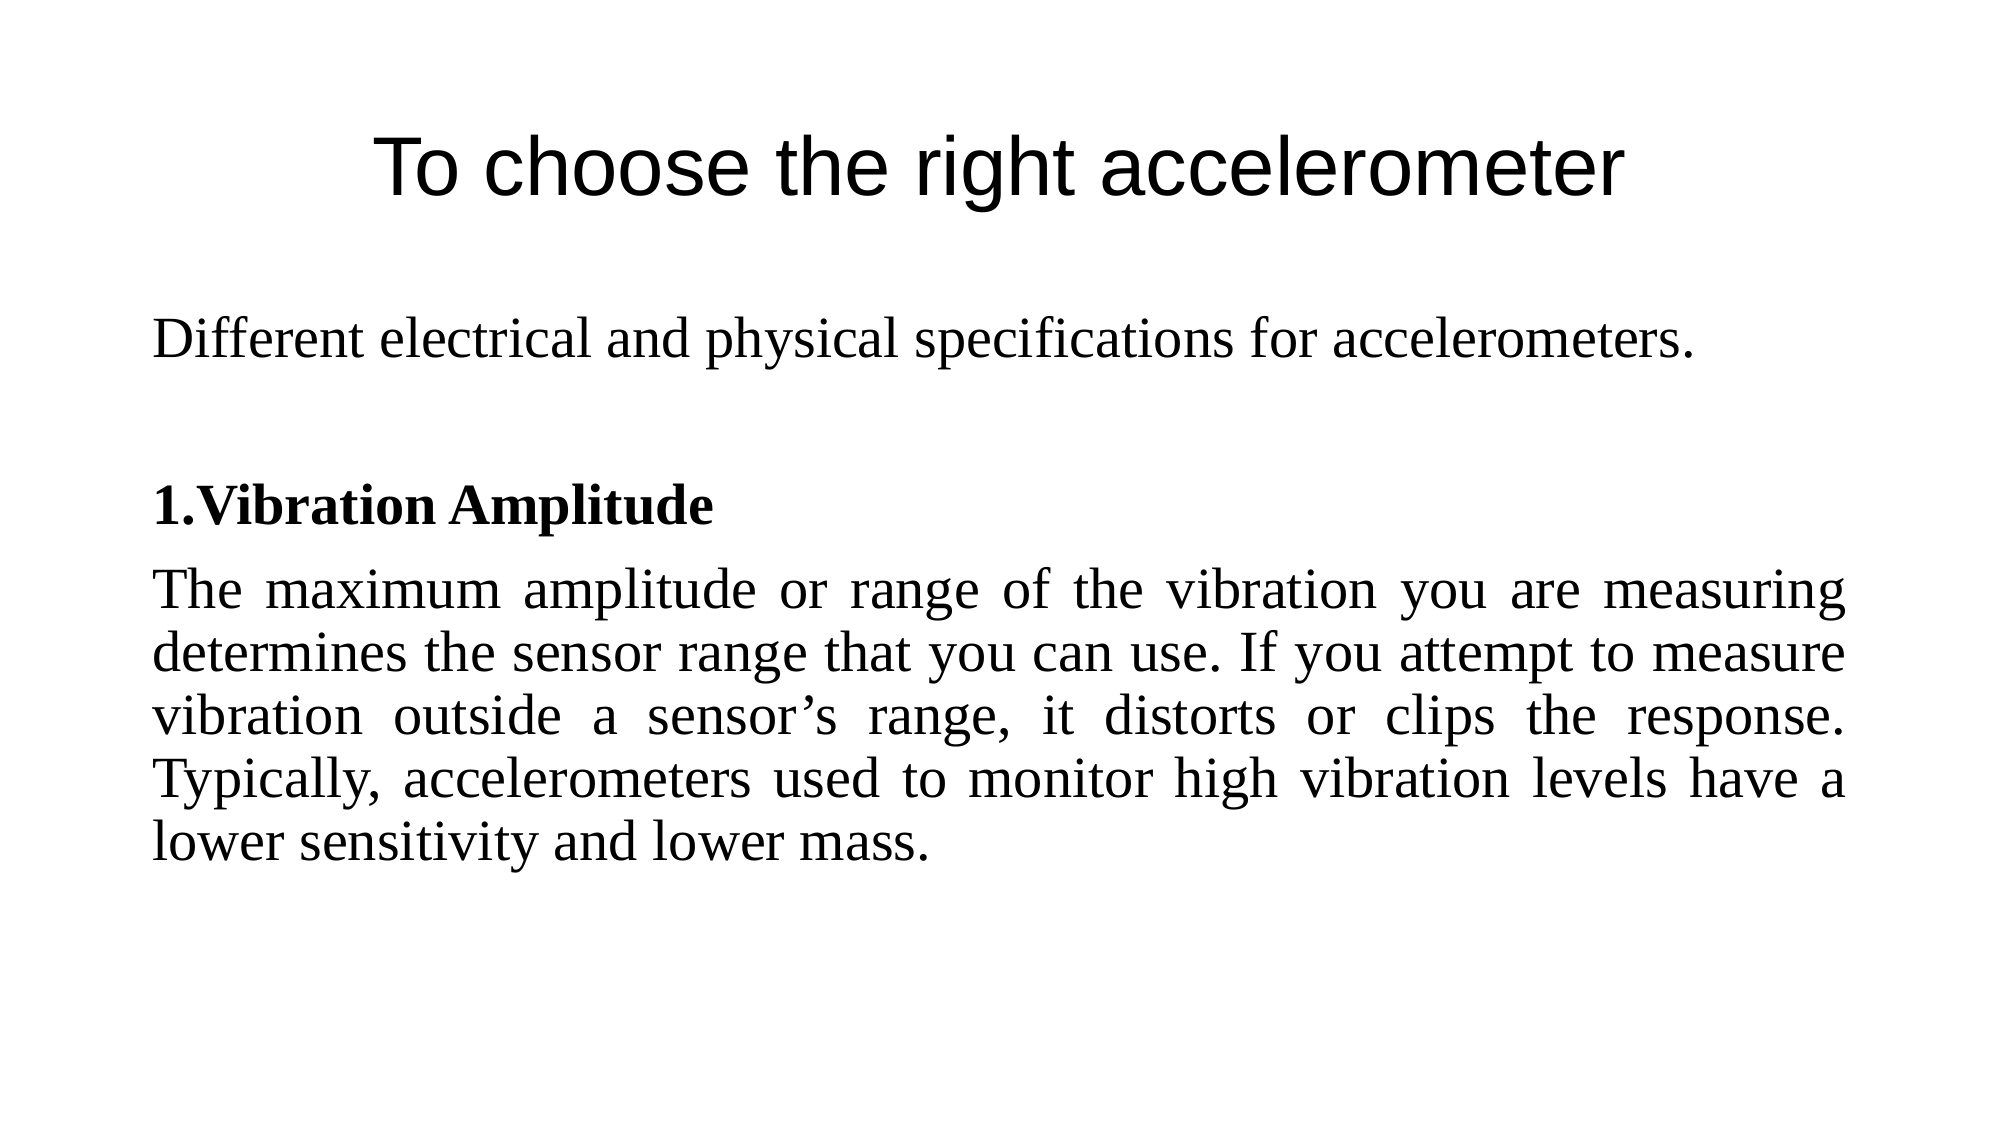

# To choose the right accelerometer
Different electrical and physical specifications for accelerometers.

1.Vibration Amplitude
The maximum amplitude or range of the vibration you are measuring determines the sensor range that you can use. If you attempt to measure vibration outside a sensor’s range, it distorts or clips the response. Typically, accelerometers used to monitor high vibration levels have a lower sensitivity and lower mass.